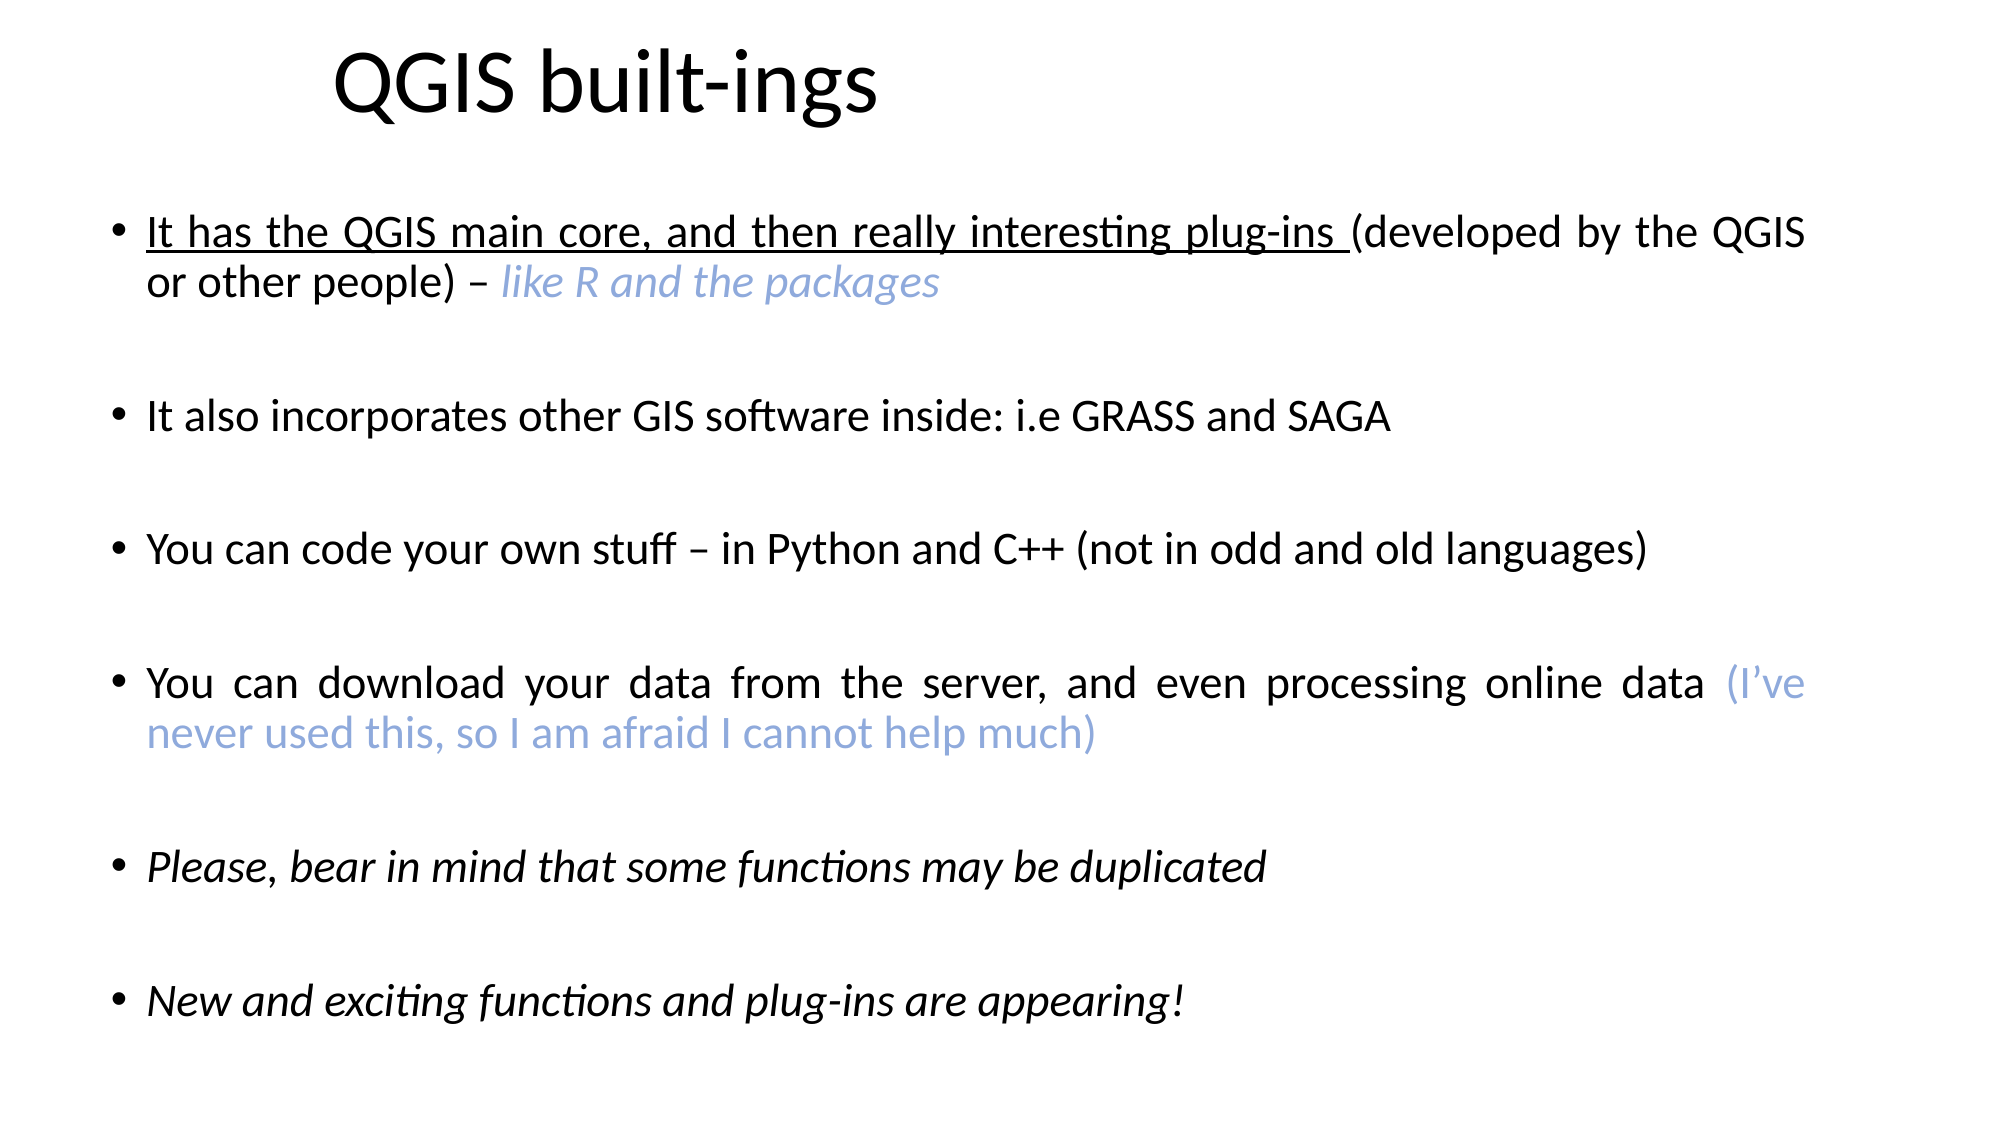

# QGIS built-ings
It has the QGIS main core, and then really interesting plug-ins (developed by the QGIS or other people) – like R and the packages

It also incorporates other GIS software inside: i.e GRASS and SAGA

You can code your own stuff – in Python and C++ (not in odd and old languages)

You can download your data from the server, and even processing online data (I’ve never used this, so I am afraid I cannot help much)

Please, bear in mind that some functions may be duplicated

New and exciting functions and plug-ins are appearing!